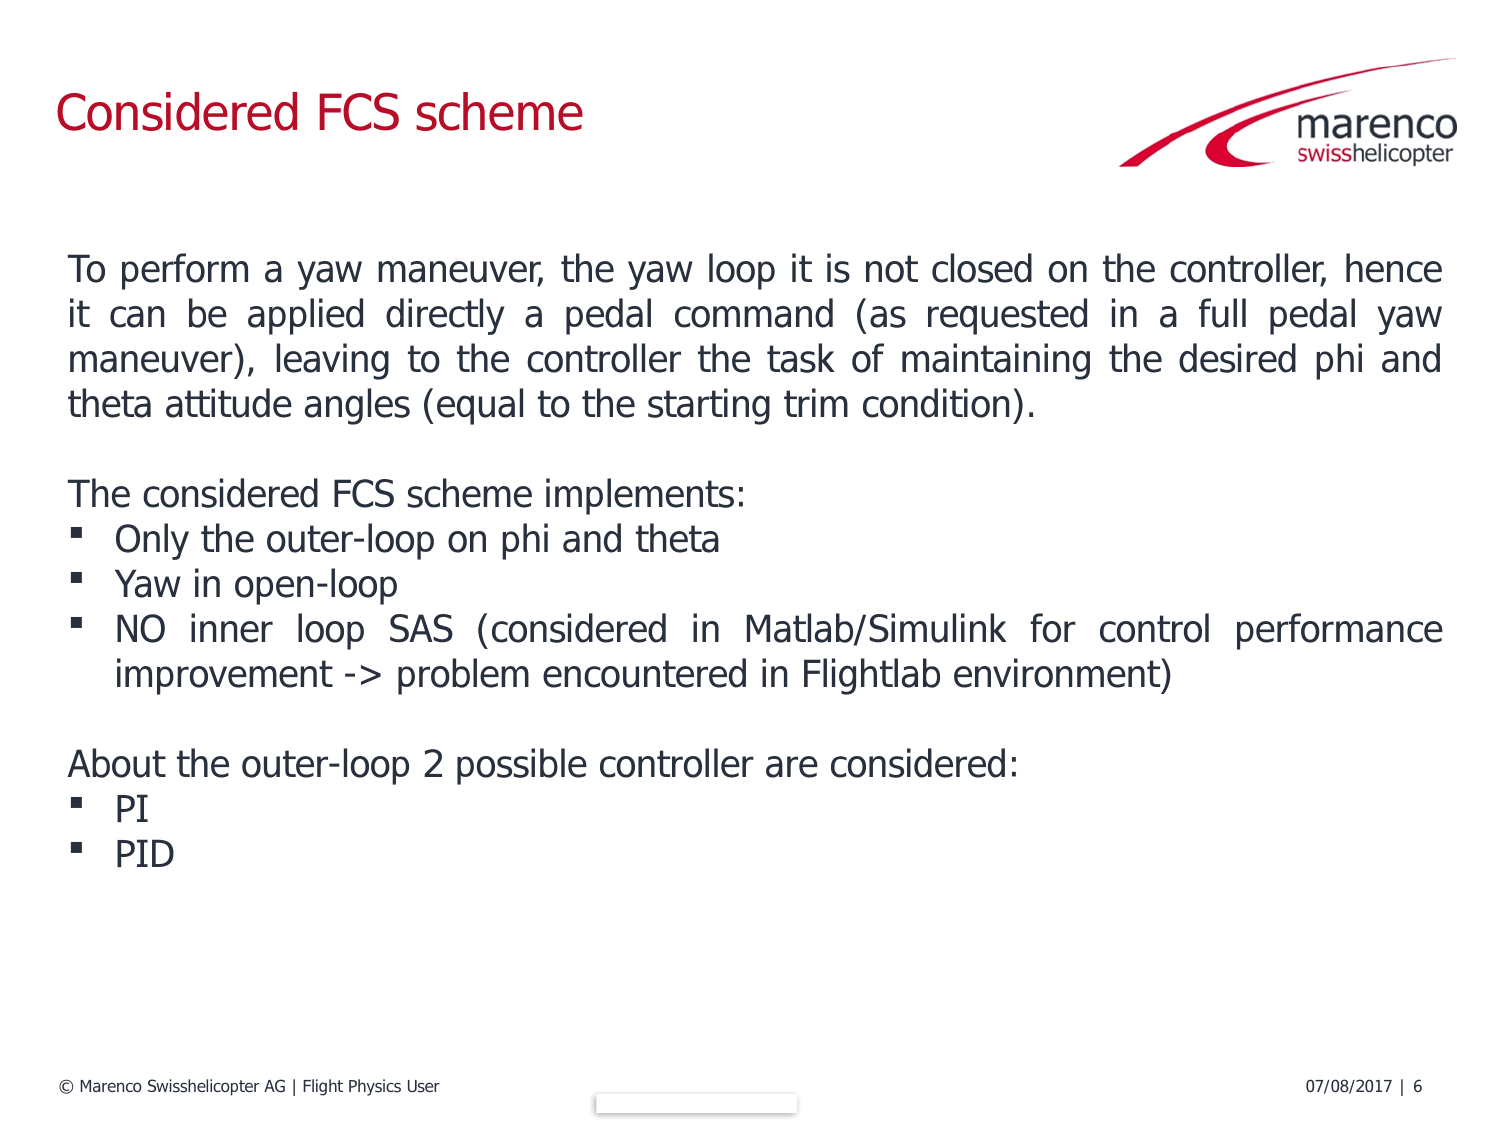

# Considered FCS scheme

To perform a yaw maneuver, the yaw loop it is not closed on the controller, hence it can be applied directly a pedal command (as requested in a full pedal yaw maneuver), leaving to the controller the task of maintaining the desired phi and theta attitude angles (equal to the starting trim condition).

The considered FCS scheme implements:
Only the outer-loop on phi and theta
Yaw in open-loop
NO inner loop SAS (considered in Matlab/Simulink for control performance improvement -> problem encountered in Flightlab environment)

About the outer-loop 2 possible controller are considered:
PI
PID
07/08/2017